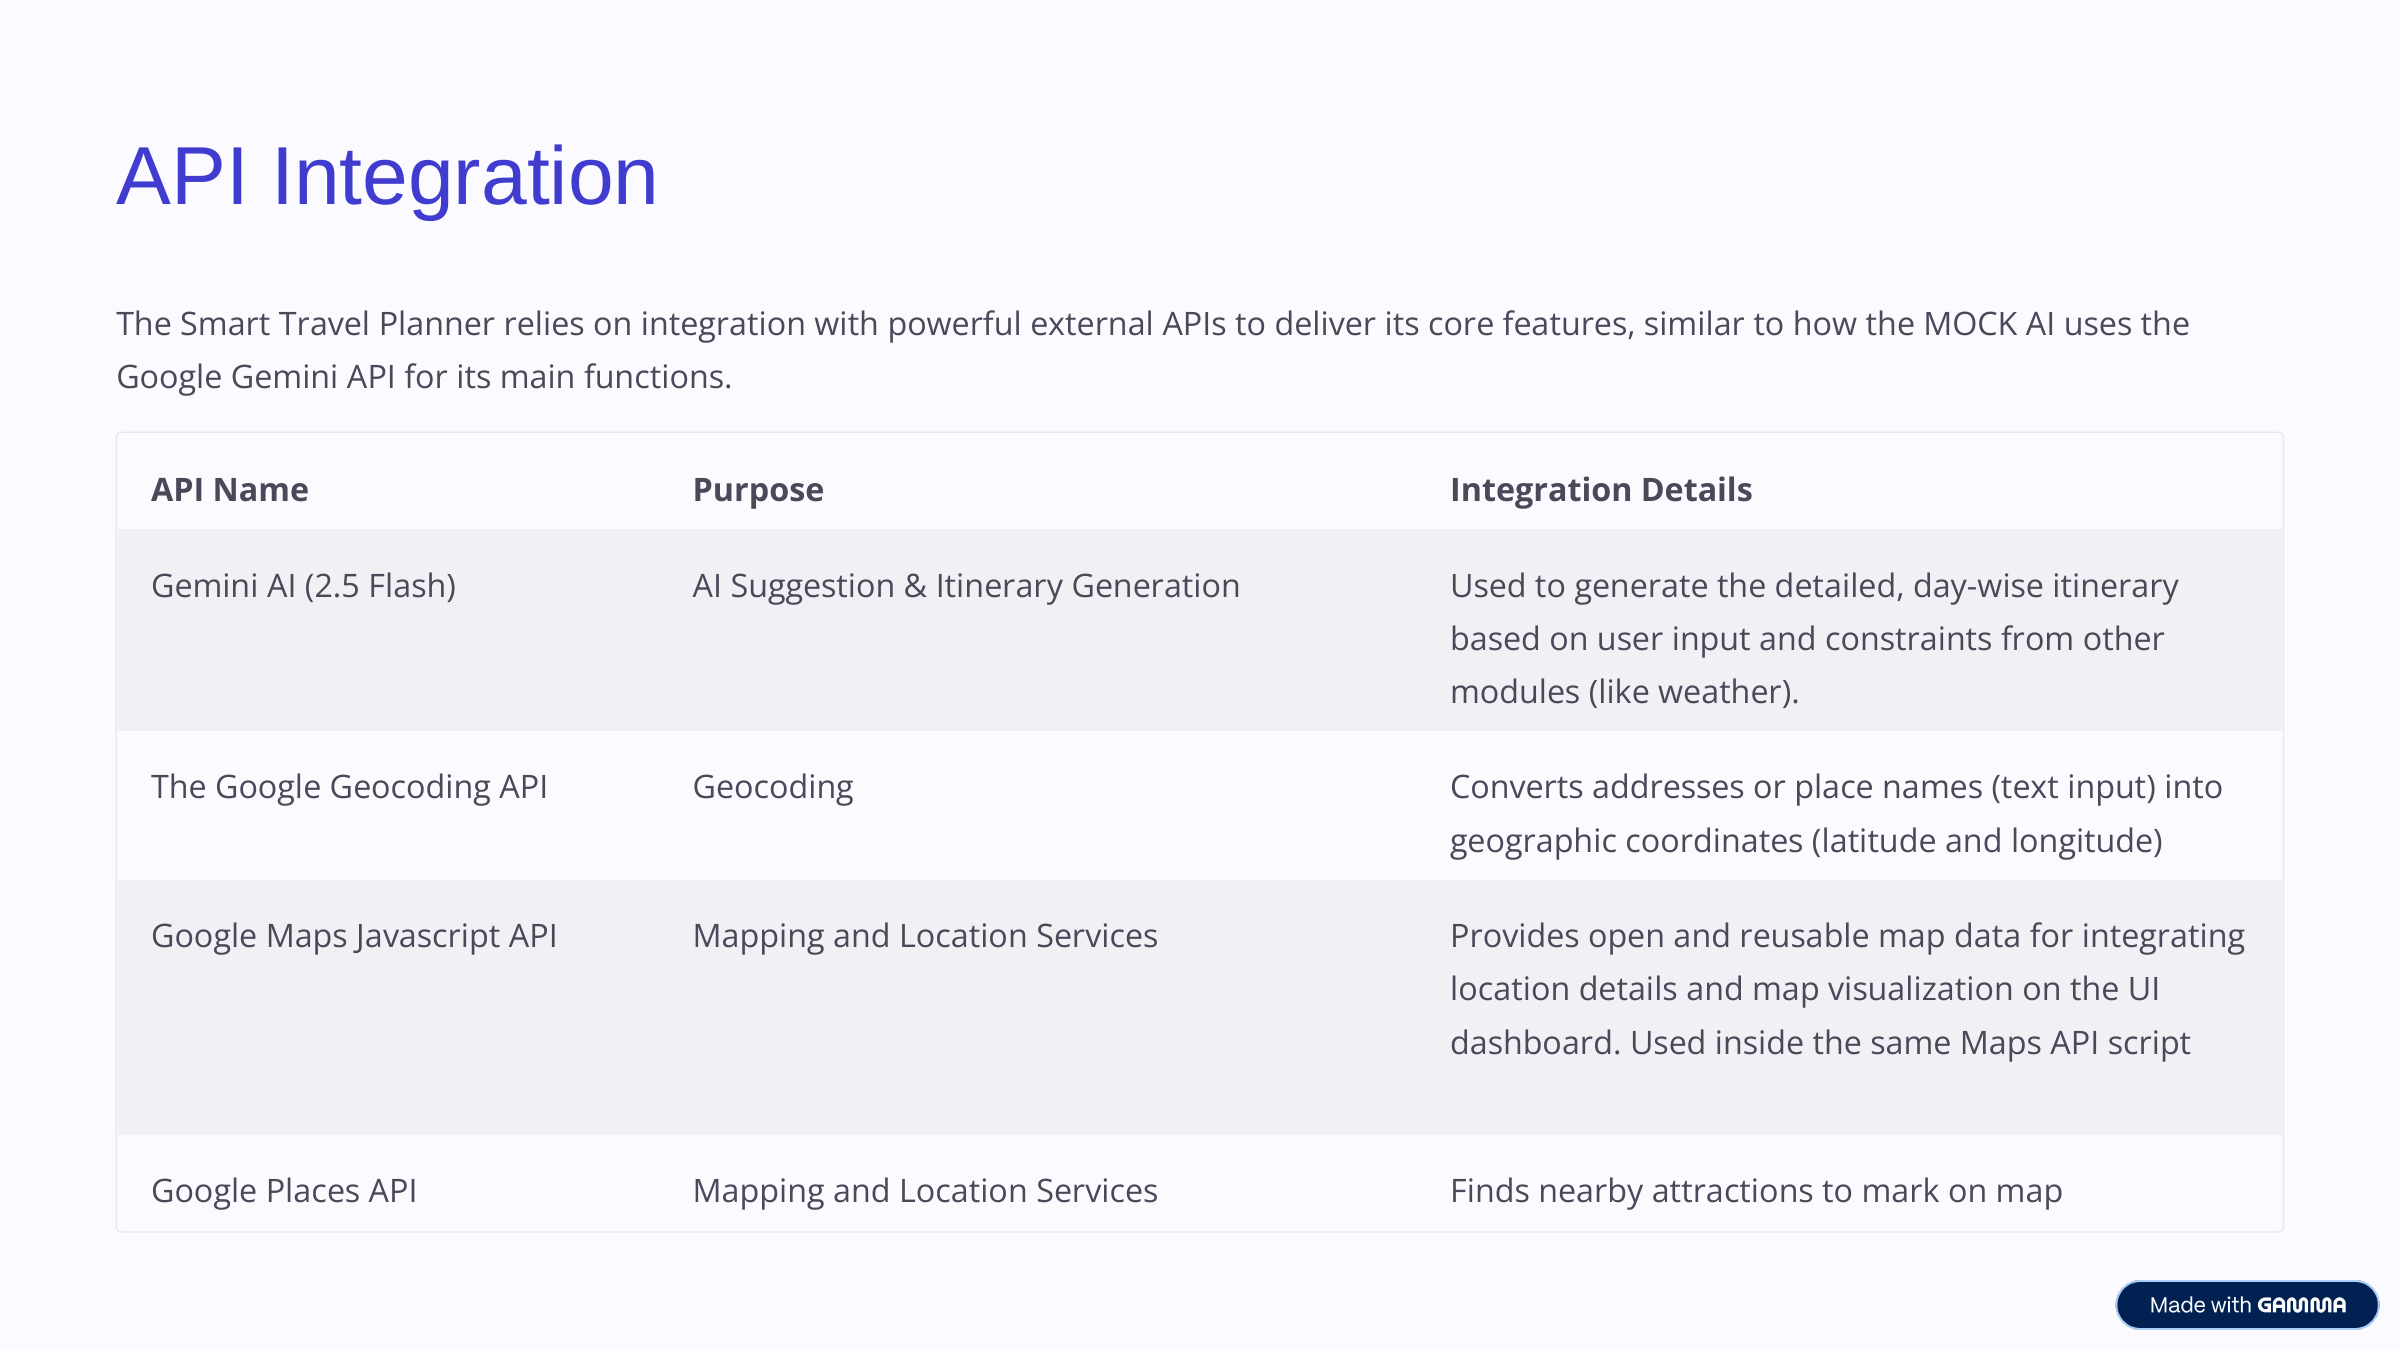

API Integration
The Smart Travel Planner relies on integration with powerful external APIs to deliver its core features, similar to how the MOCK AI uses the Google Gemini API for its main functions.

API Name
Purpose
Integration Details

Gemini AI (2.5 Flash)
AI Suggestion & Itinerary Generation
Used to generate the detailed, day-wise itinerary based on user input and constraints from other modules (like weather).

The Google Geocoding API
Geocoding
Converts addresses or place names (text input) into geographic coordinates (latitude and longitude)

Google Maps Javascript API
Mapping and Location Services
Provides open and reusable map data for integrating location details and map visualization on the UI dashboard. Used inside the same Maps API script

Google Places API
Mapping and Location Services
Finds nearby attractions to mark on map